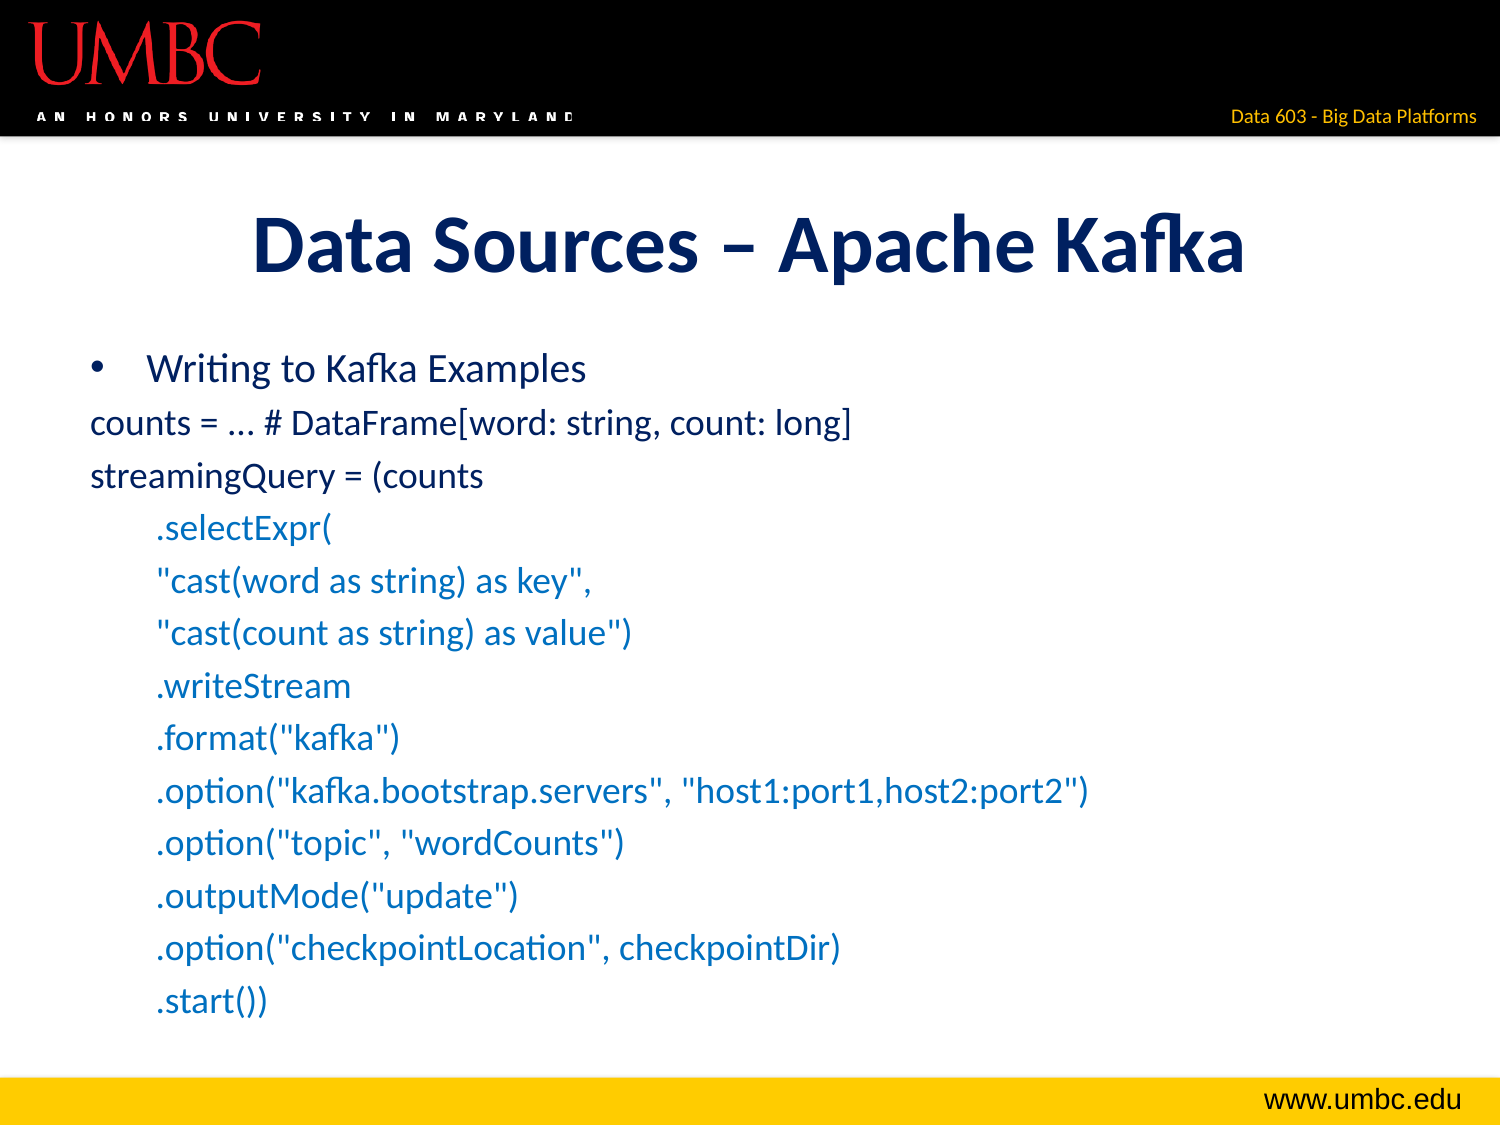

# Data Sources – Apache Kafka
Writing to Kafka Examples
counts = ... # DataFrame[word: string, count: long]
streamingQuery = (counts
.selectExpr(
"cast(word as string) as key",
"cast(count as string) as value")
.writeStream
.format("kafka")
.option("kafka.bootstrap.servers", "host1:port1,host2:port2")
.option("topic", "wordCounts")
.outputMode("update")
.option("checkpointLocation", checkpointDir)
.start())